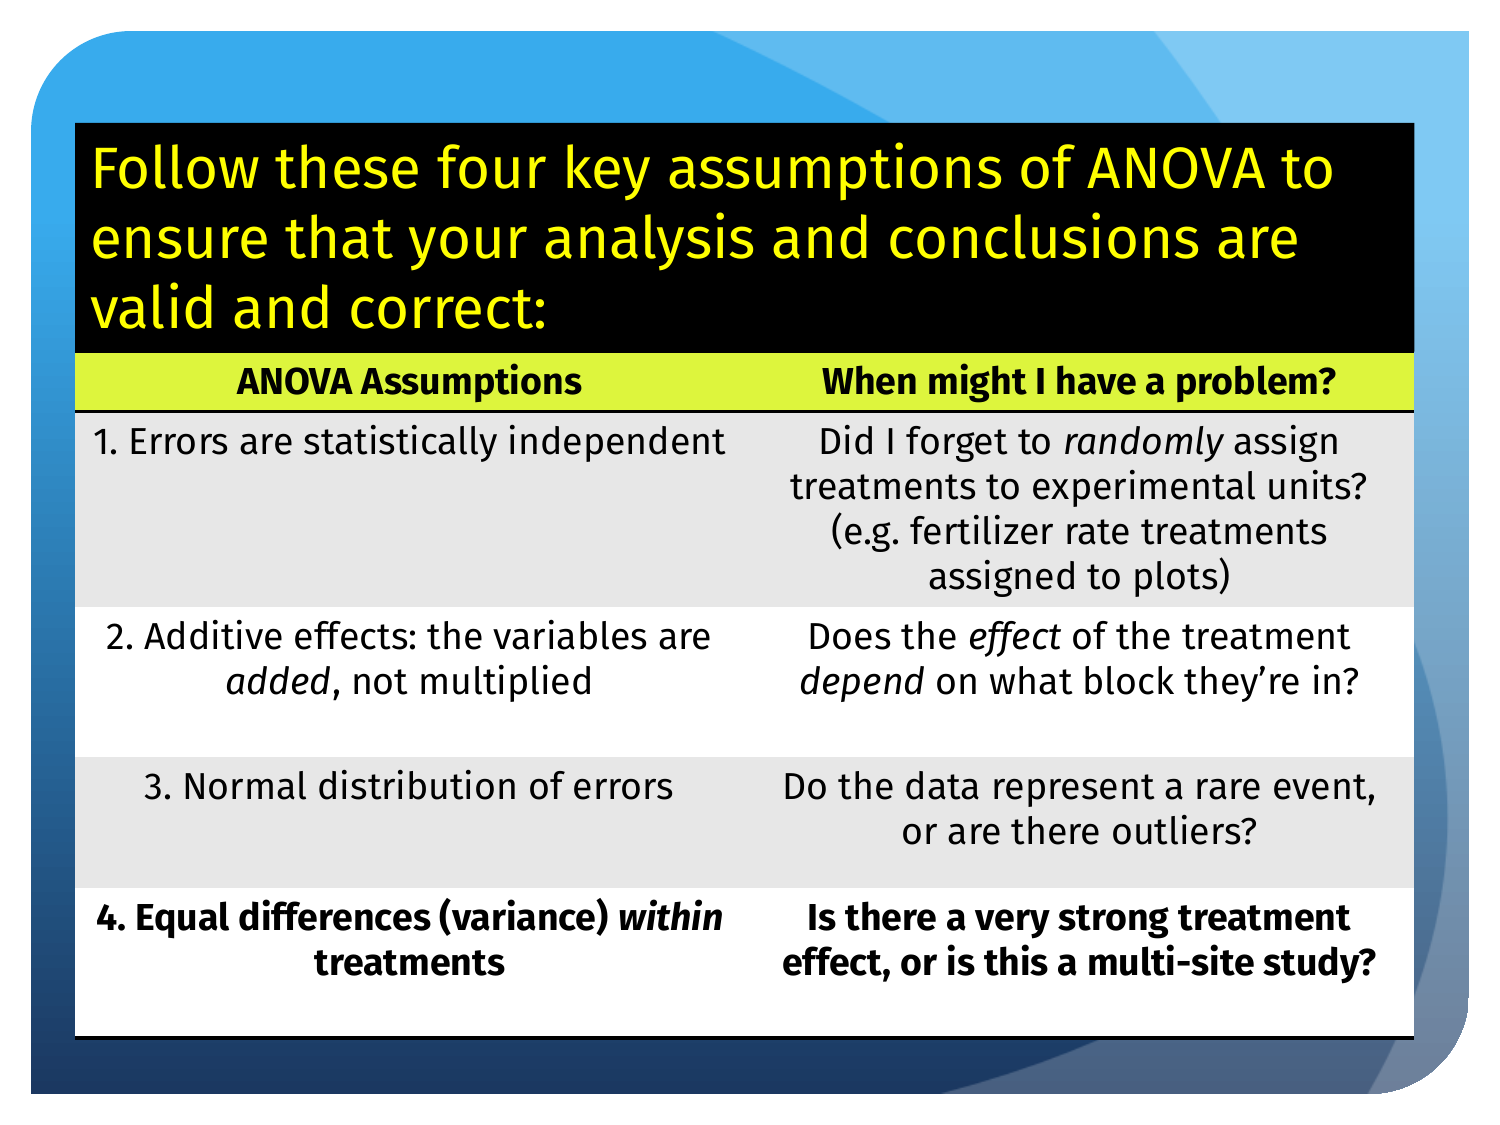

# Follow these four key assumptions of ANOVA to ensure that your analysis and conclusions are valid and correct:
| ANOVA Assumptions | When might I have a problem? |
| --- | --- |
| 1. Errors are statistically independent | Did I forget to randomly assign treatments to experimental units?(e.g. fertilizer rate treatments assigned to plots) |
| 2. Additive effects: the variables are added, not multiplied | Does the effect of the treatment depend on what block they’re in? |
| 3. Normal distribution of errors | Do the data represent a rare event, or are there outliers? |
| 4. Equal differences (variance) within treatments | Is there a very strong treatment effect, or is this a multi-site study? |